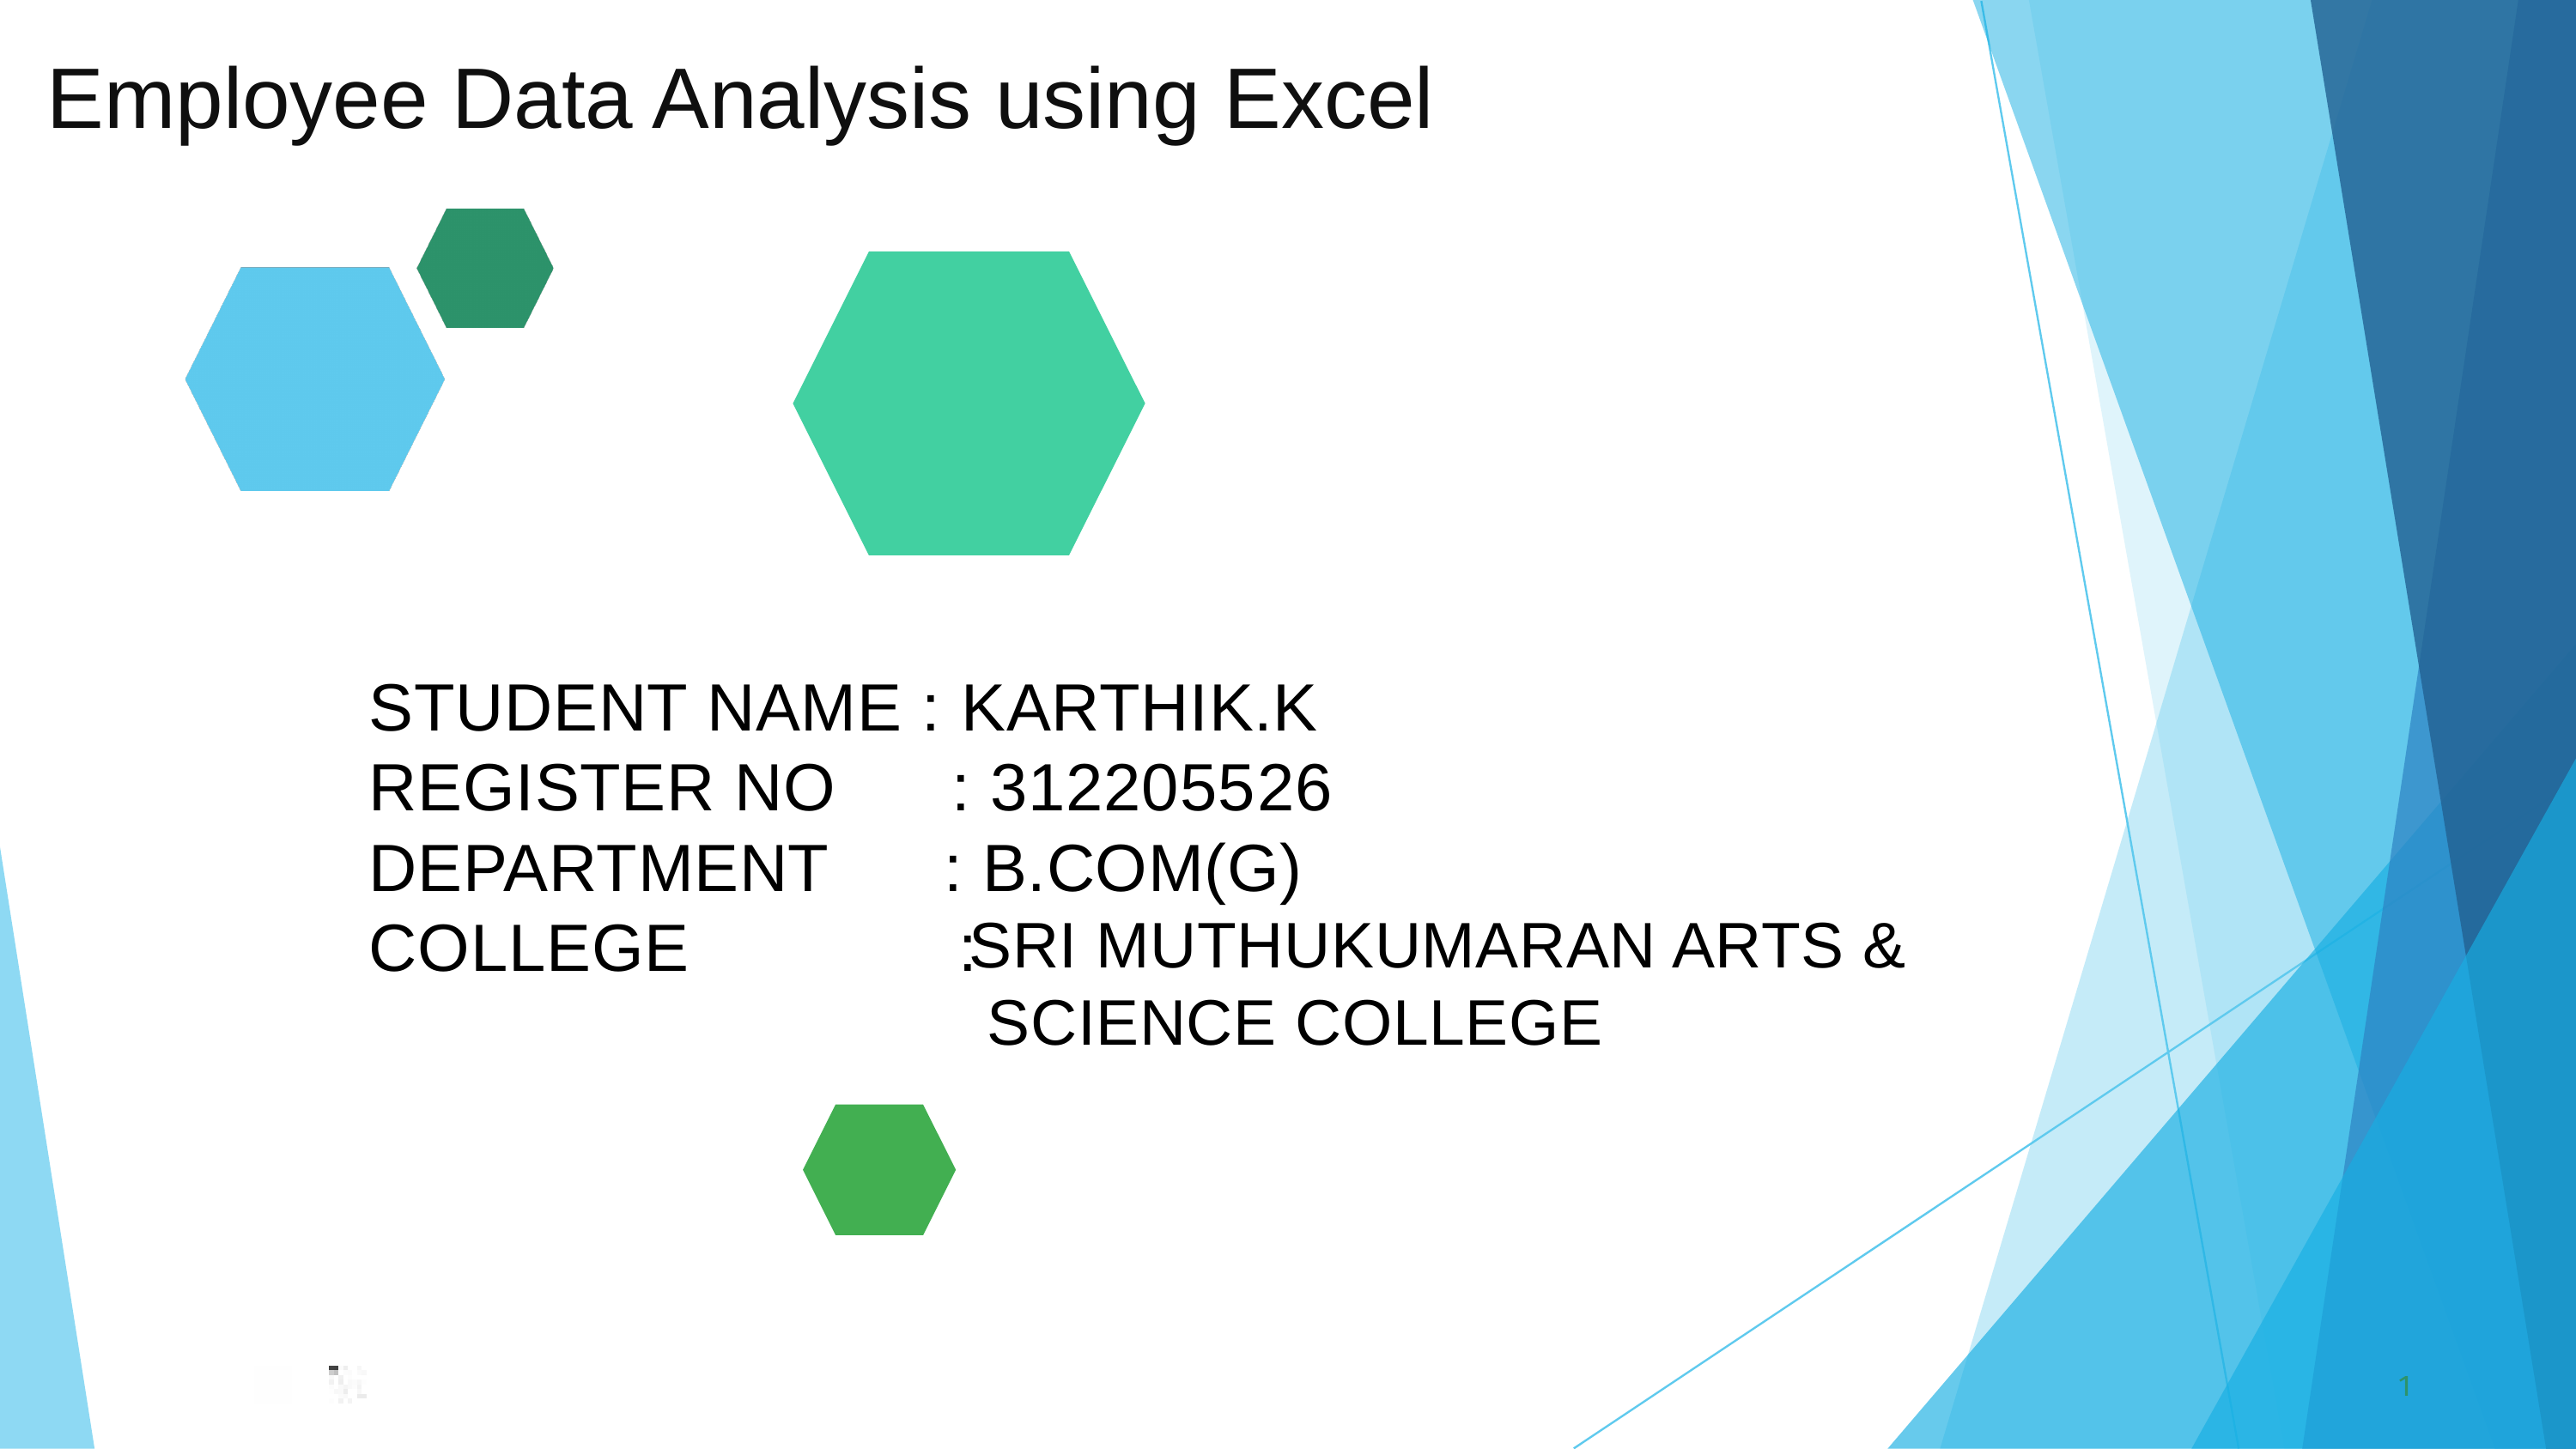

Employee Data Analysis using Excel

STUDENT NAME : KARTHIK.K
REGISTER NO      : 312205526
DEPARTMENT      : B.COM(G)
COLLEGE              :

SRI MUTHUKUMARAN ARTS &
 SCIENCE COLLEGE

1